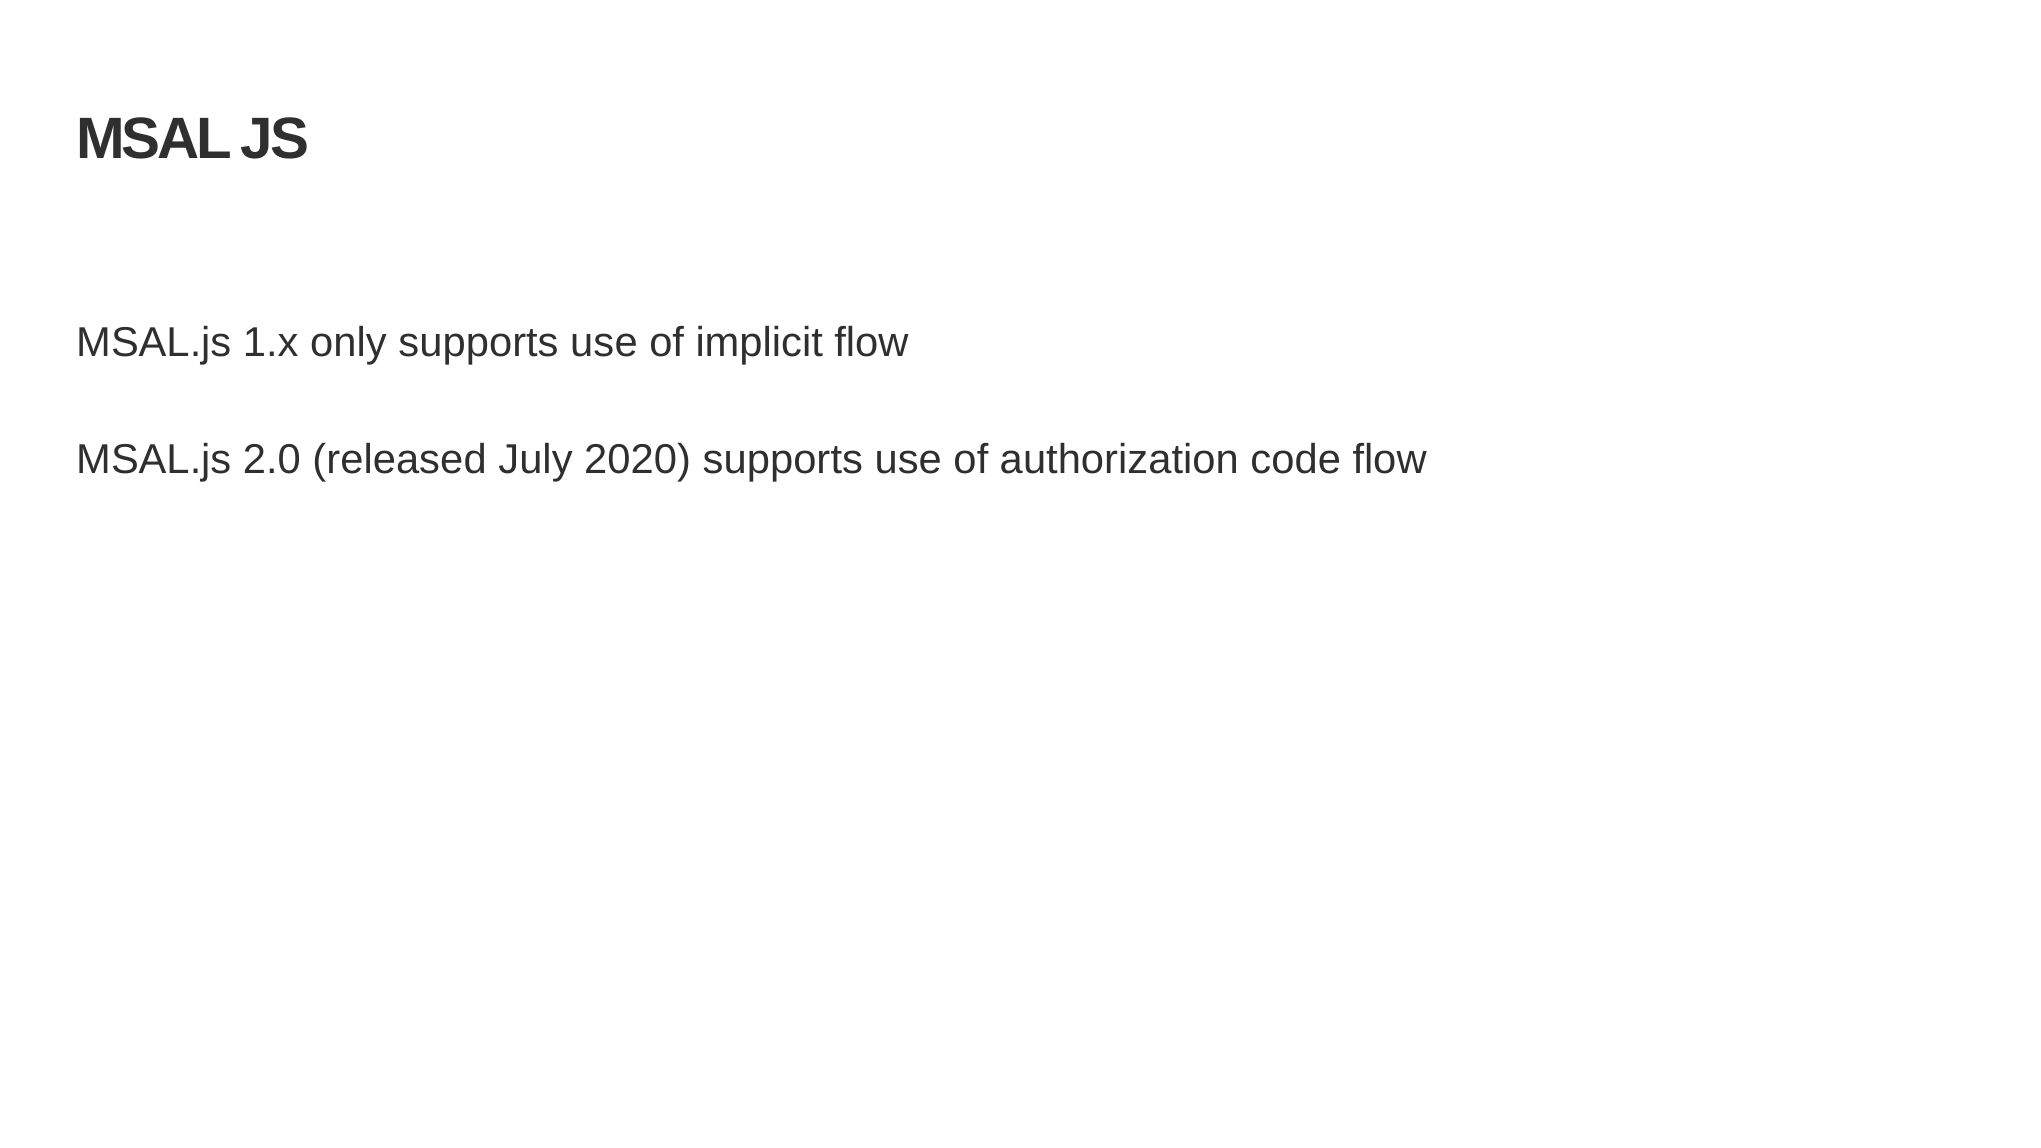

# MSAL JS
MSAL.js 1.x only supports use of implicit flow

MSAL.js 2.0 (released July 2020) supports use of authorization code flow